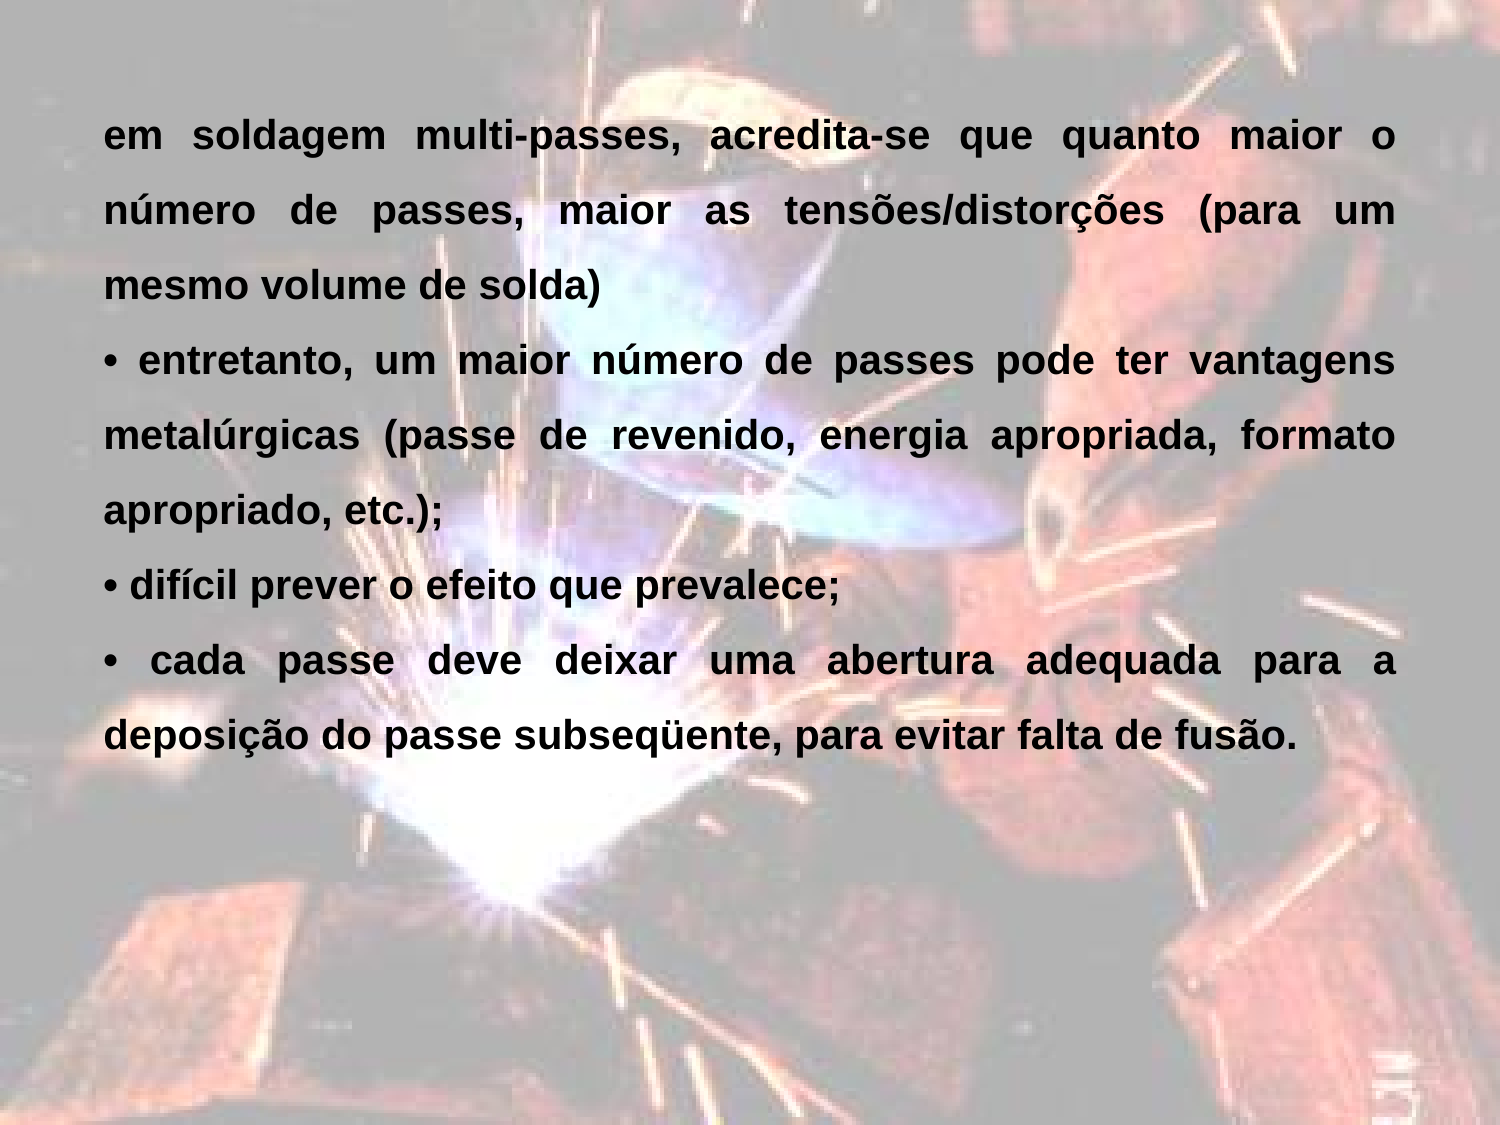

em soldagem multi-passes, acredita-se que quanto maior o número de passes, maior as tensões/distorções (para um mesmo volume de solda)
• entretanto, um maior número de passes pode ter vantagens metalúrgicas (passe de revenido, energia apropriada, formato apropriado, etc.);
• difícil prever o efeito que prevalece;
• cada passe deve deixar uma abertura adequada para a deposição do passe subseqüente, para evitar falta de fusão.